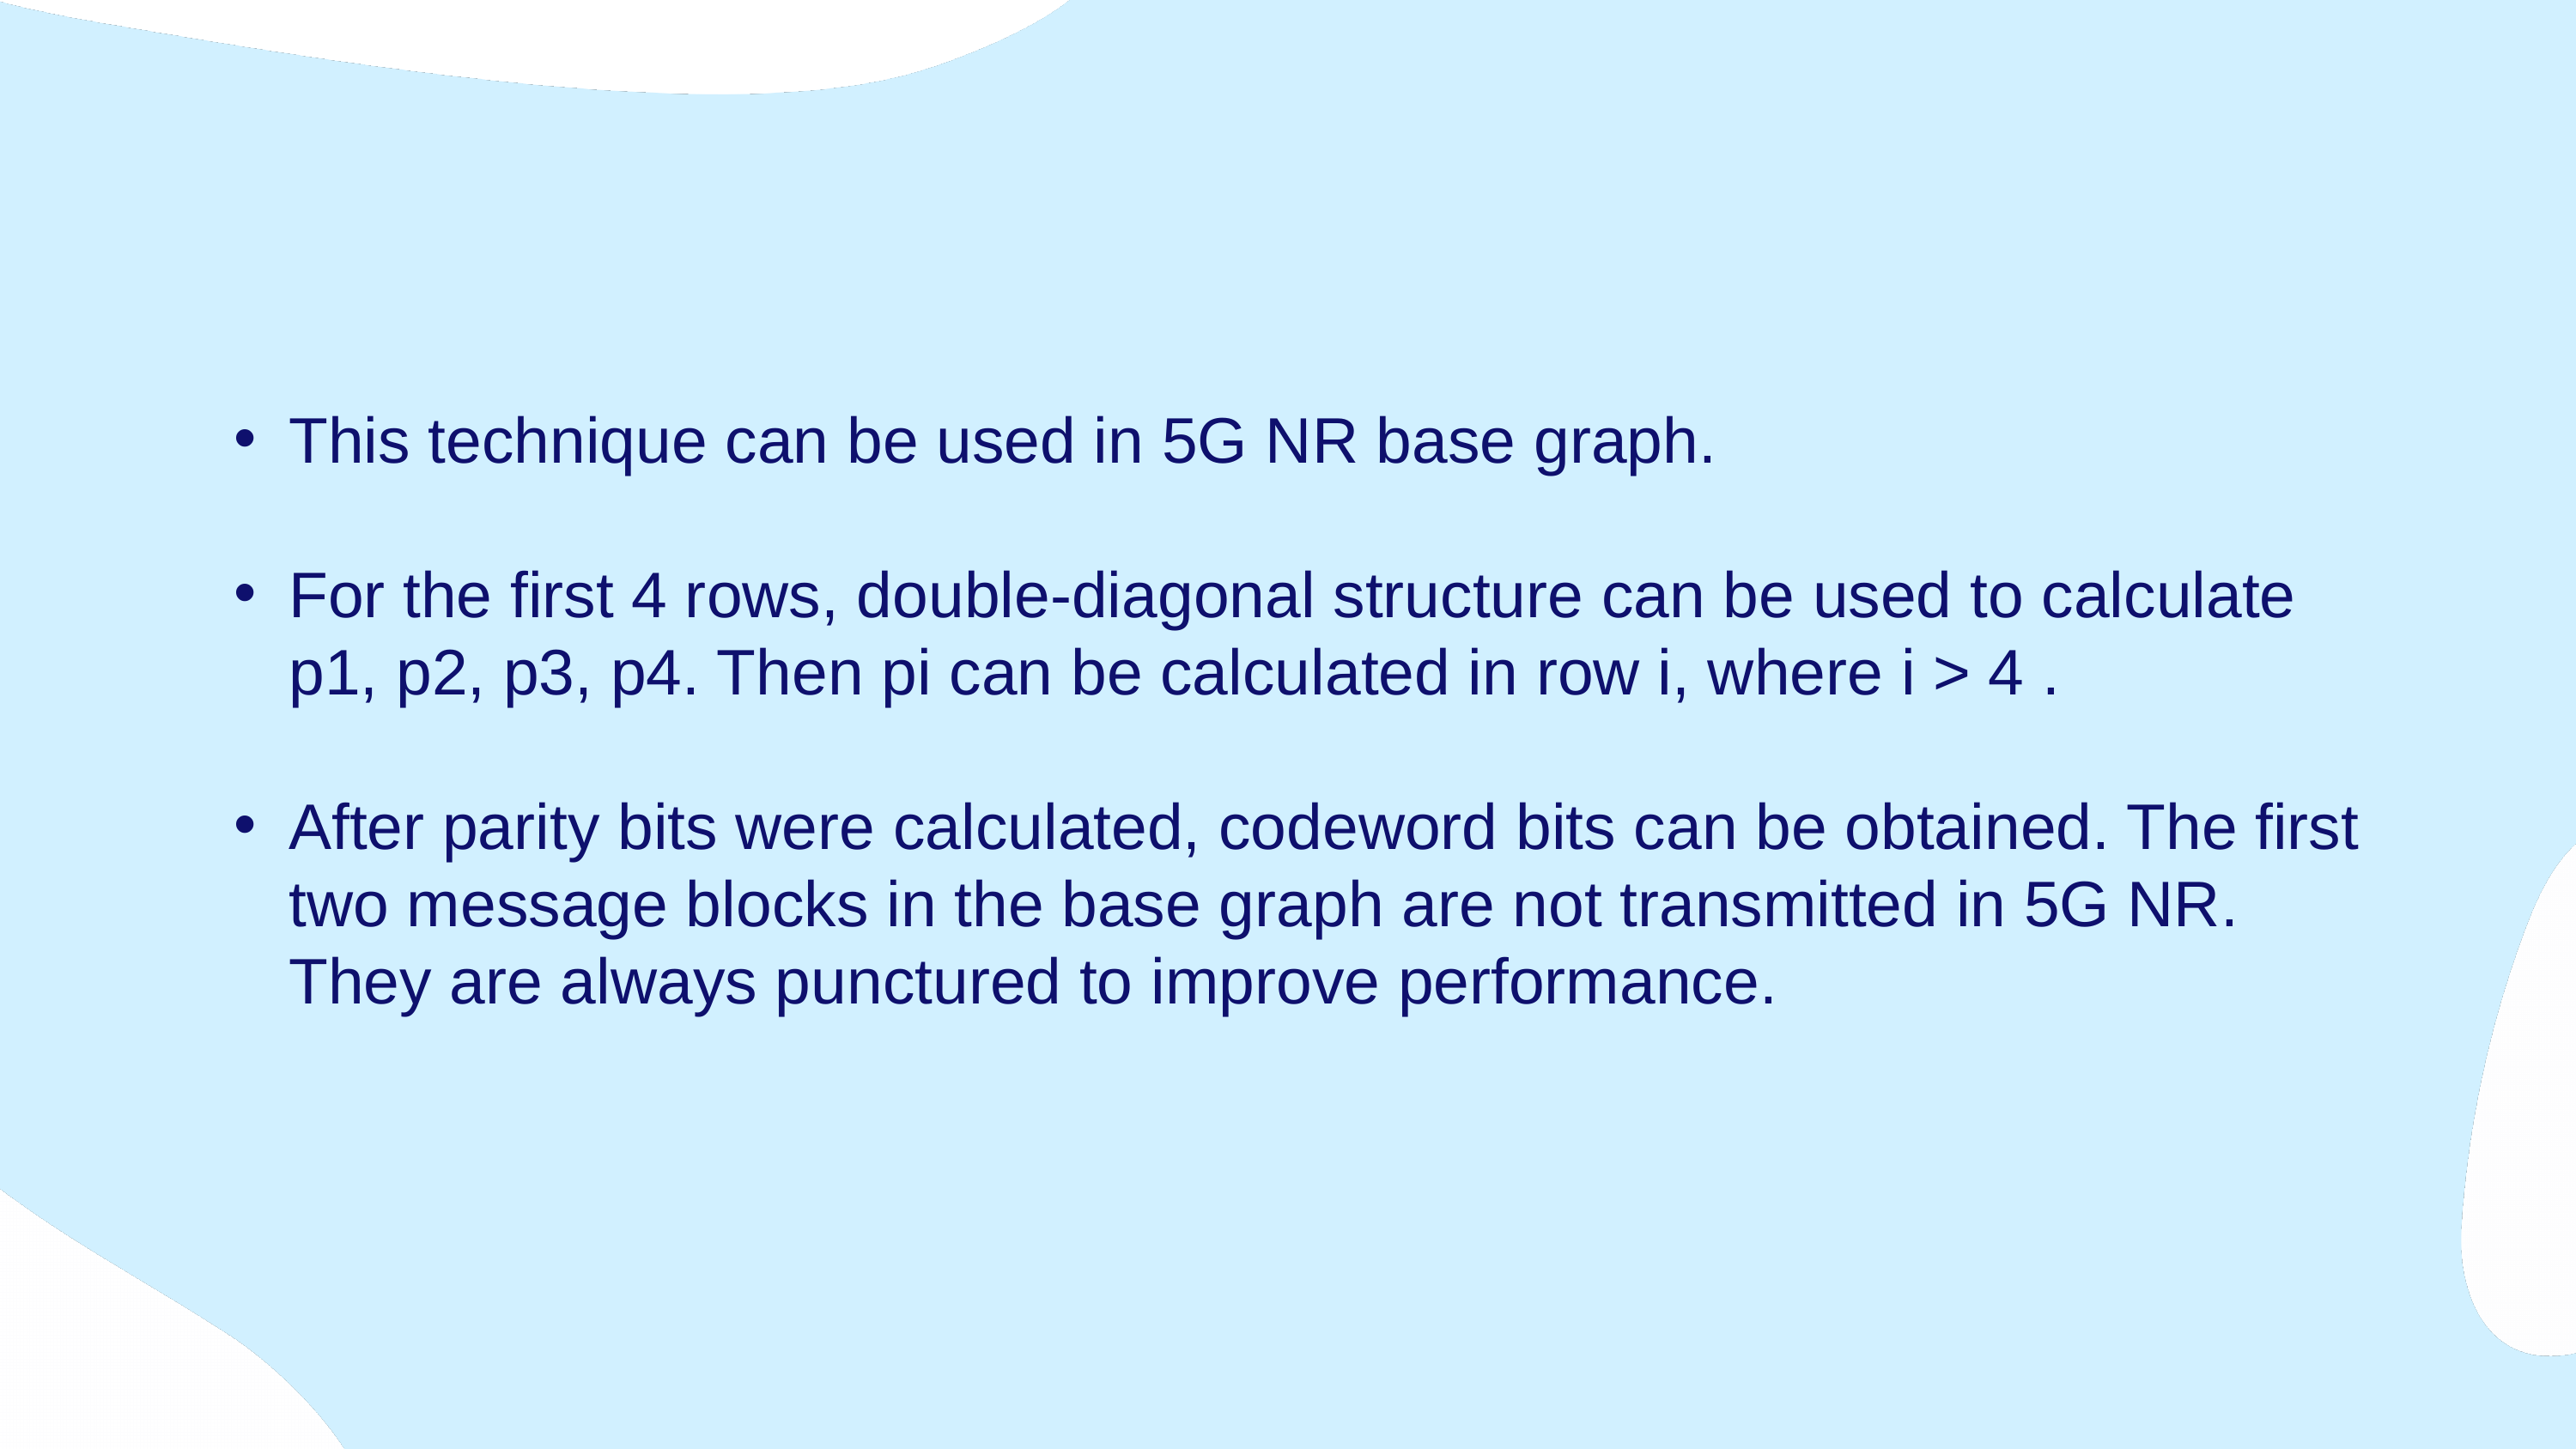

This technique can be used in 5G NR base graph.

For the first 4 rows, double-diagonal structure can be used to calculate p1, p2, p3, p4. Then pi can be calculated in row i, where i > 4 .

After parity bits were calculated, codeword bits can be obtained. The first two message blocks in the base graph are not transmitted in 5G NR. They are always punctured to improve performance.